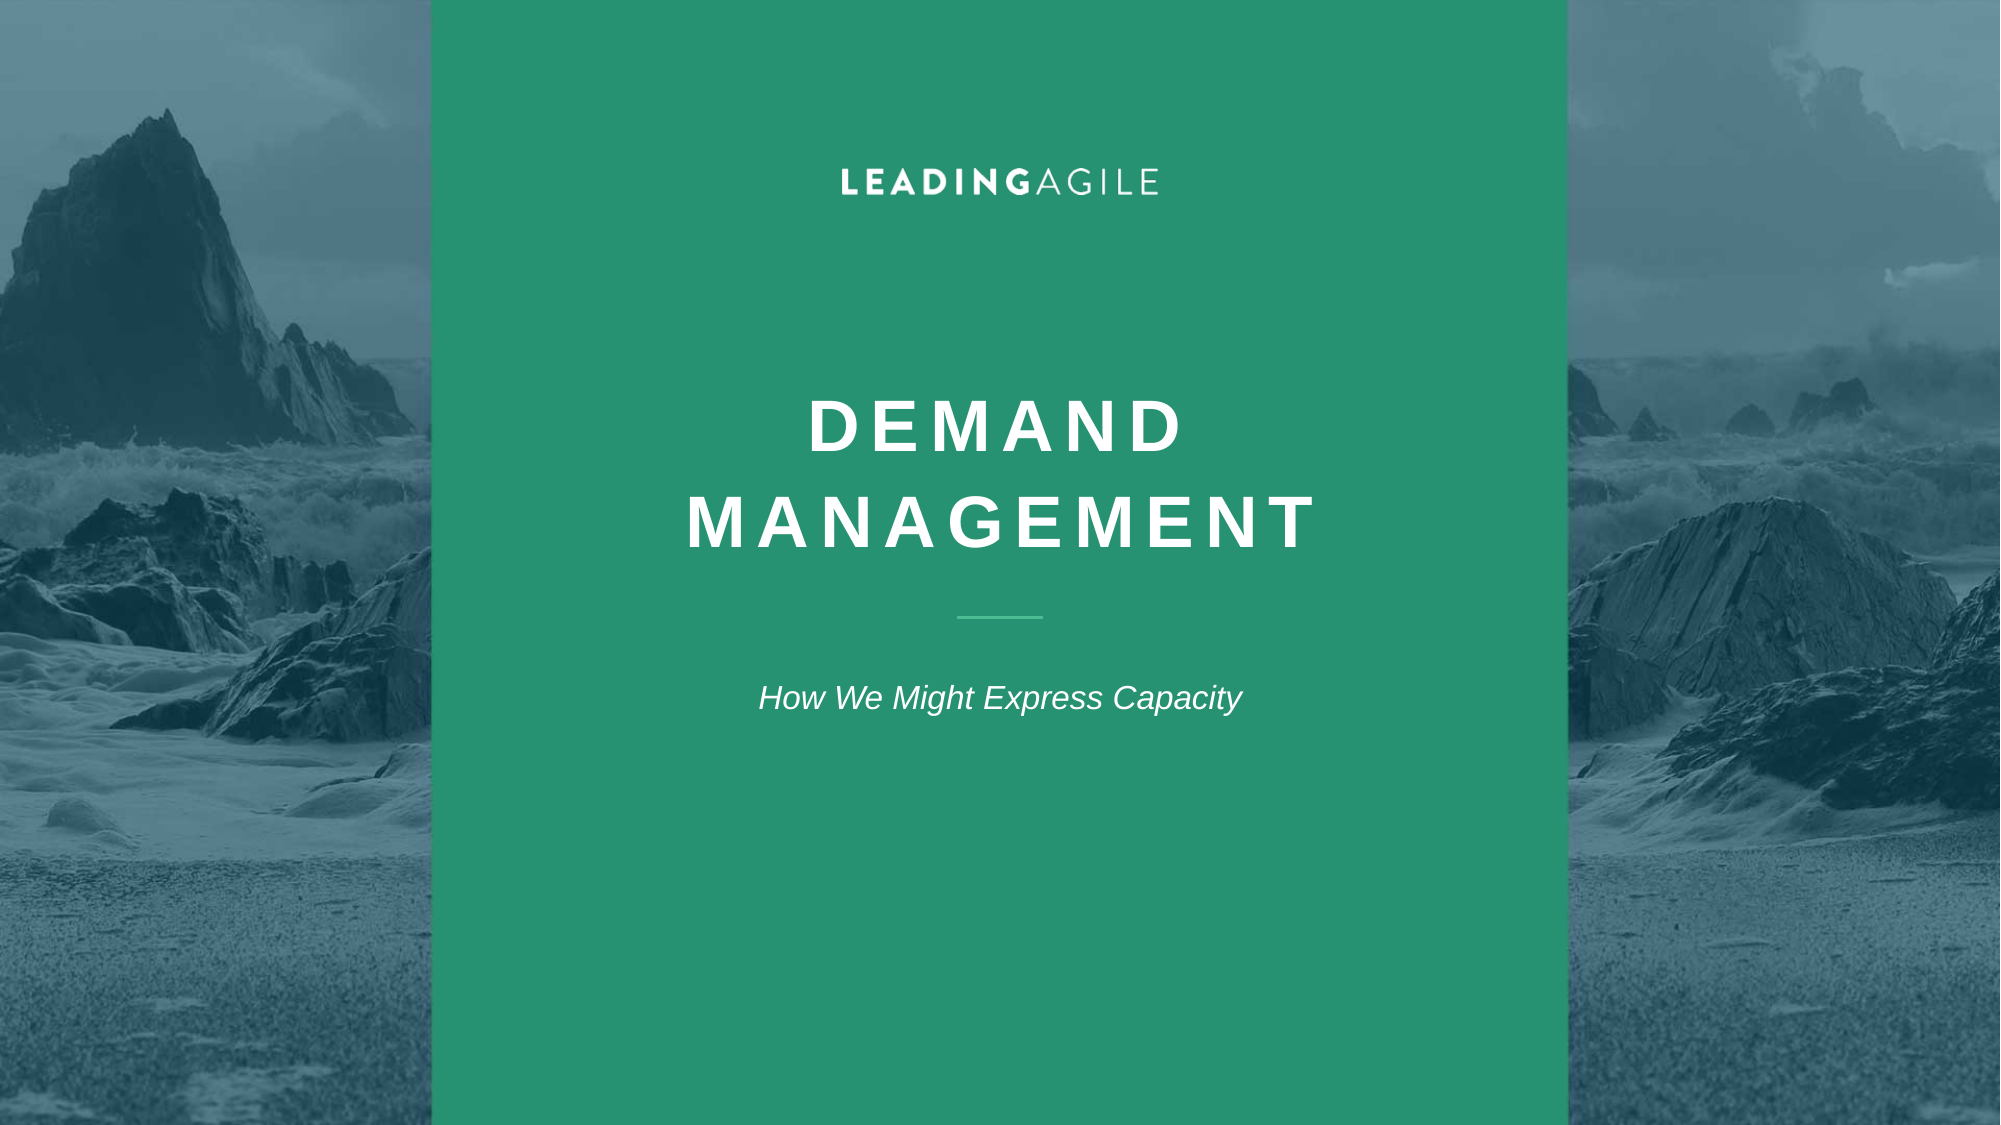

# Demand Management
How We Might Express Capacity